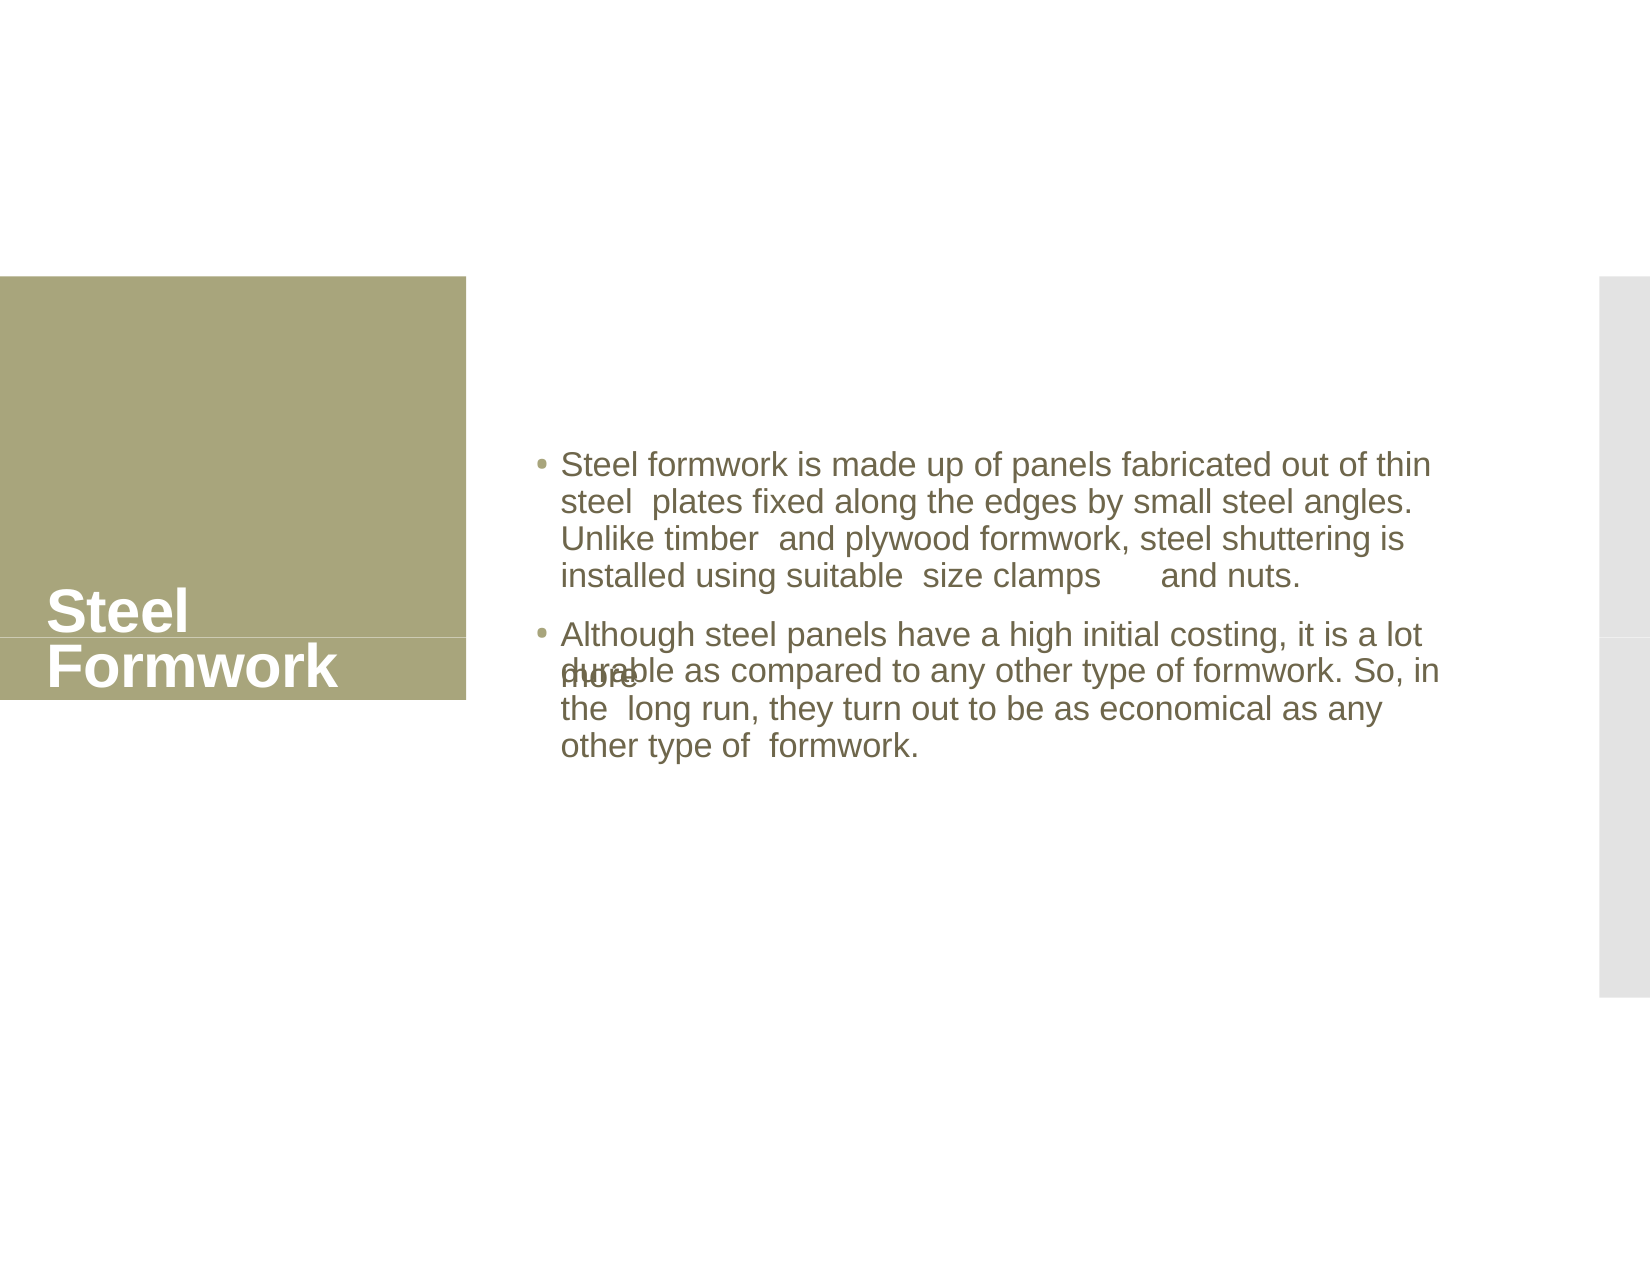

# Steel

Steel formwork is made up of panels fabricated out of thin steel  plates fixed along the edges by small steel angles. Unlike timber  and plywood formwork, steel shuttering is installed using suitable  size clamps	and nuts.
Although steel panels have a high initial costing, it is a lot more

Formwork
durable as compared to any other type of formwork. So, in the  long run, they turn out to be as economical as any other type of  formwork.